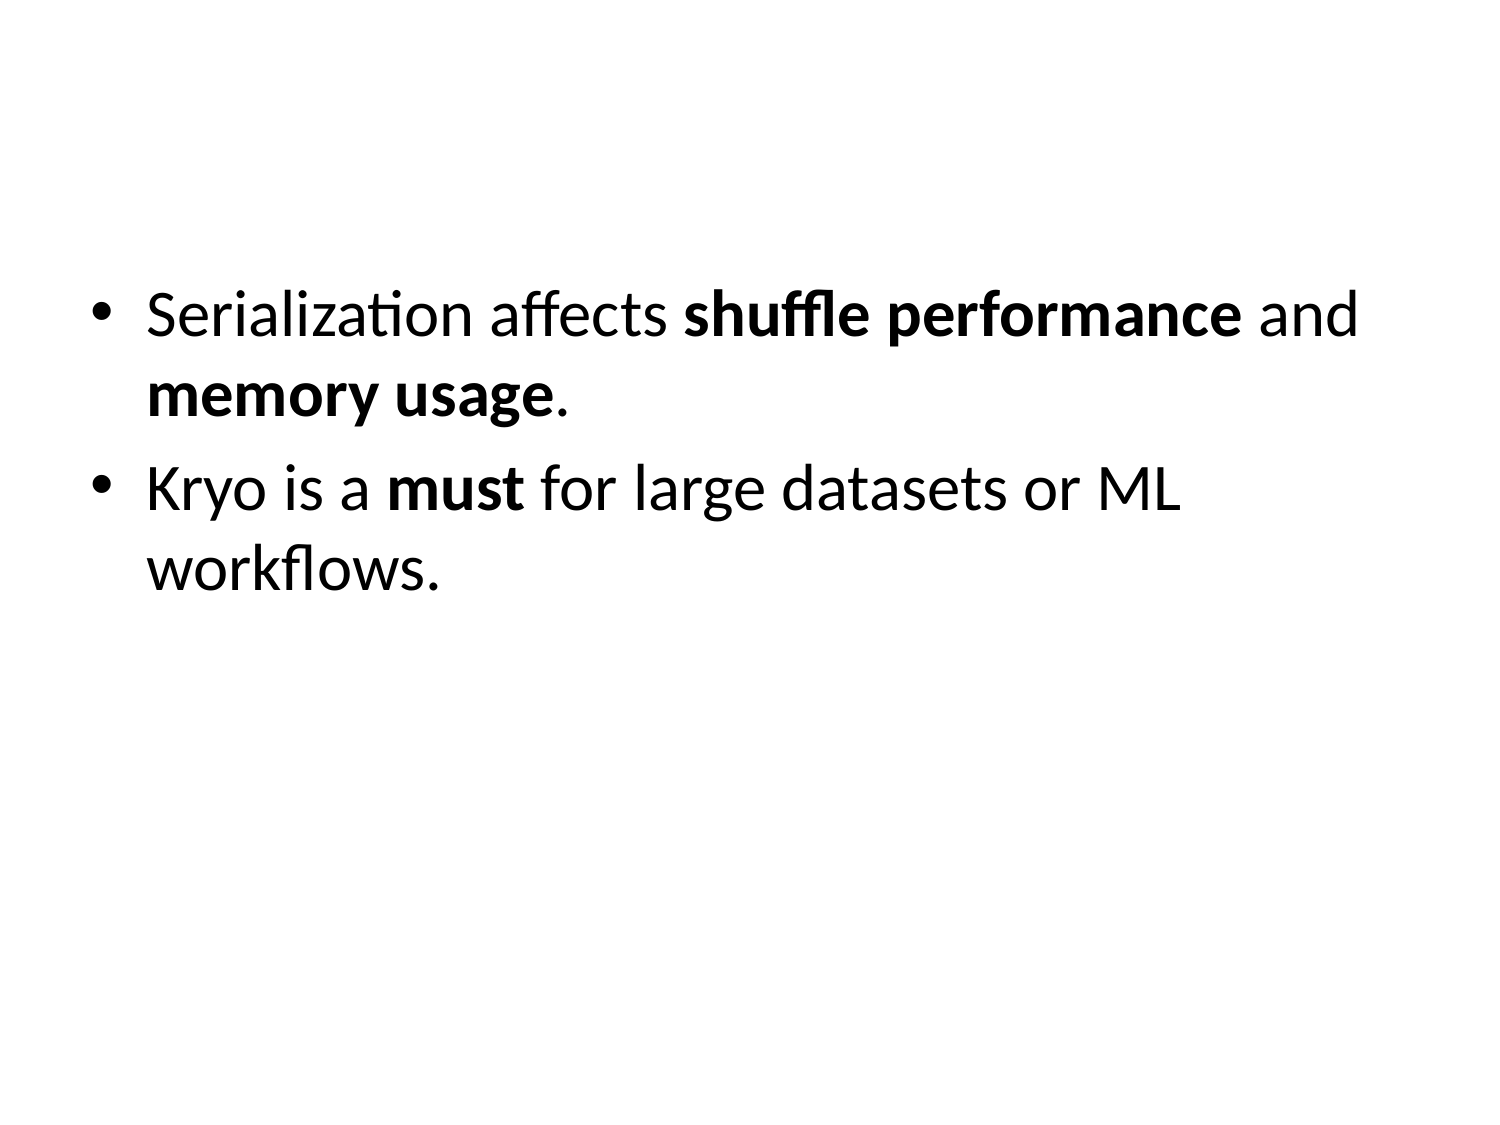

Serialization affects shuffle performance and memory usage.
Kryo is a must for large datasets or ML workflows.